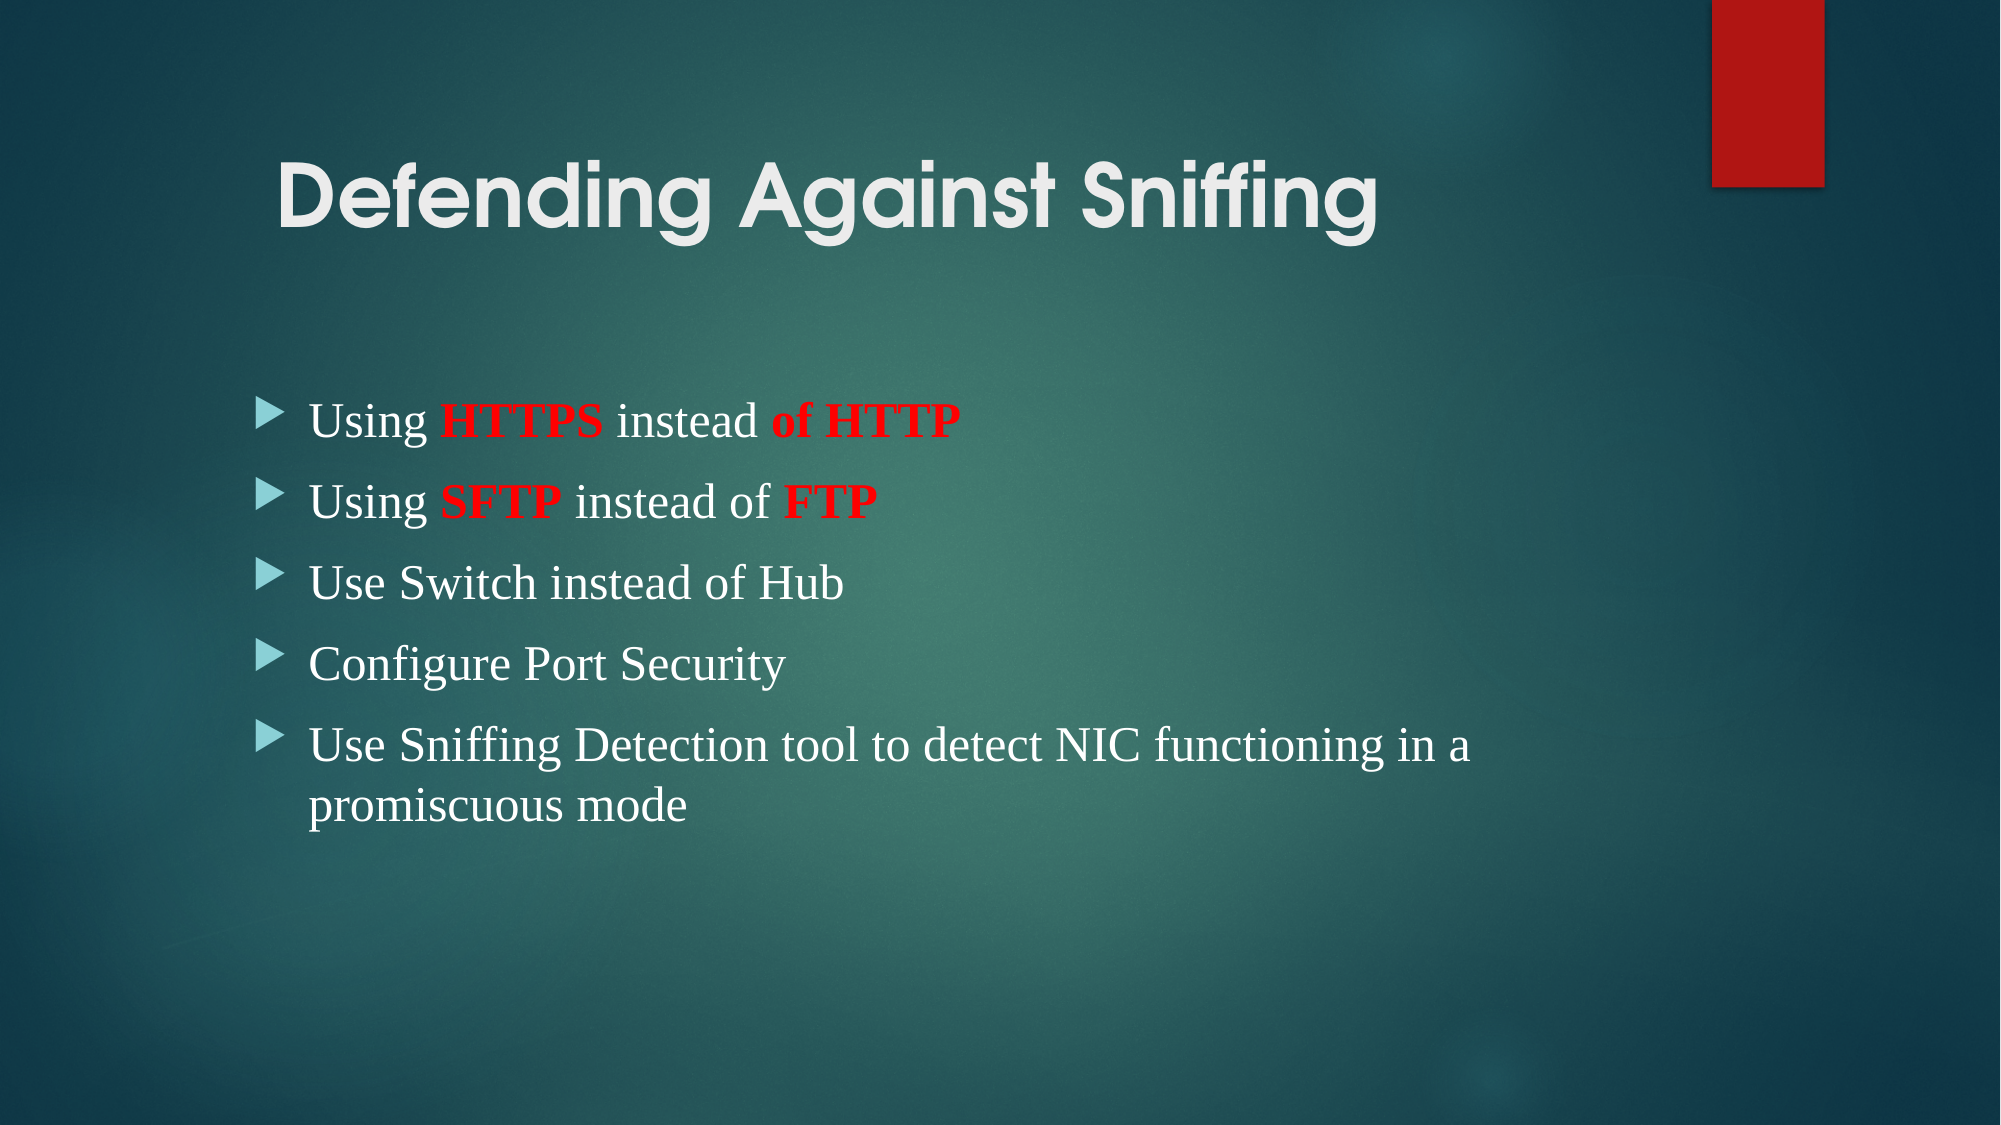

# Defending Against Sniffing
Using HTTPS instead of HTTP
Using SFTP instead of FTP
Use Switch instead of Hub
Configure Port Security
Use Sniffing Detection tool to detect NIC functioning in a promiscuous mode